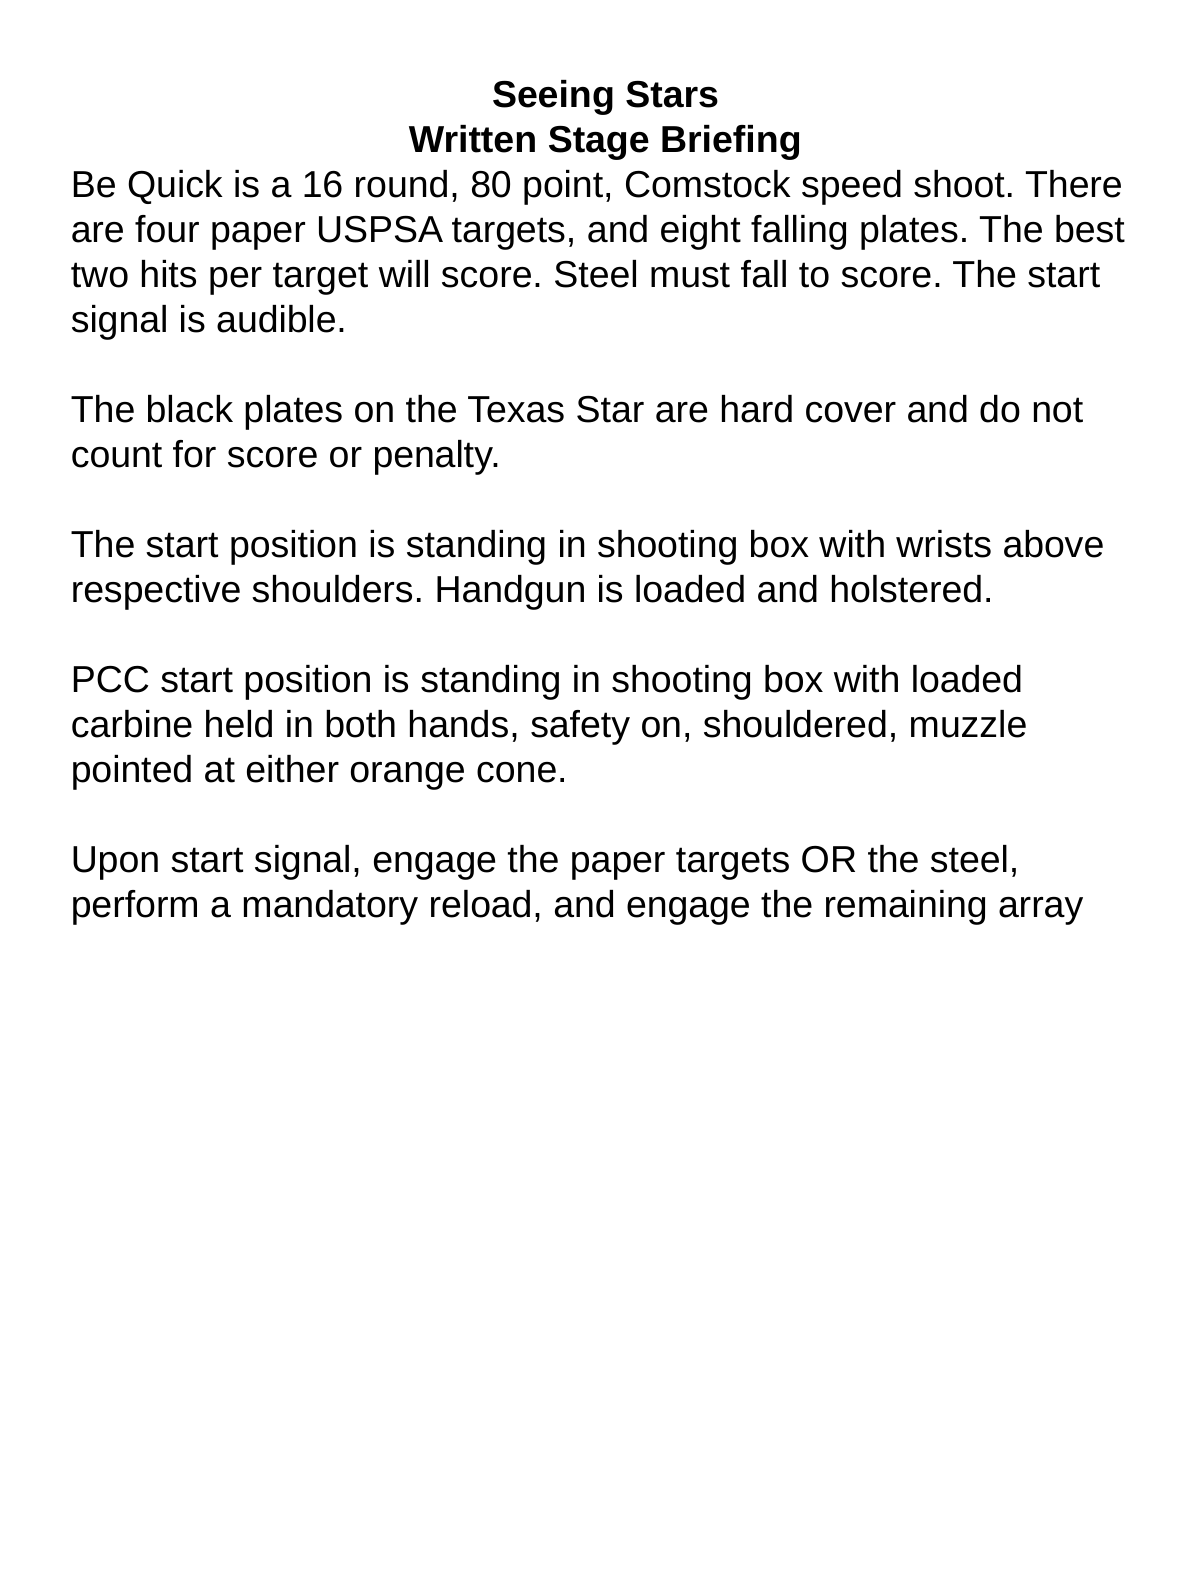

Seeing Stars
Written Stage Briefing
Be Quick is a 16 round, 80 point, Comstock speed shoot. There are four paper USPSA targets, and eight falling plates. The best two hits per target will score. Steel must fall to score. The start signal is audible.

The black plates on the Texas Star are hard cover and do not count for score or penalty.

The start position is standing in shooting box with wrists above respective shoulders. Handgun is loaded and holstered.

PCC start position is standing in shooting box with loaded carbine held in both hands, safety on, shouldered, muzzle pointed at either orange cone.

Upon start signal, engage the paper targets OR the steel, perform a mandatory reload, and engage the remaining array